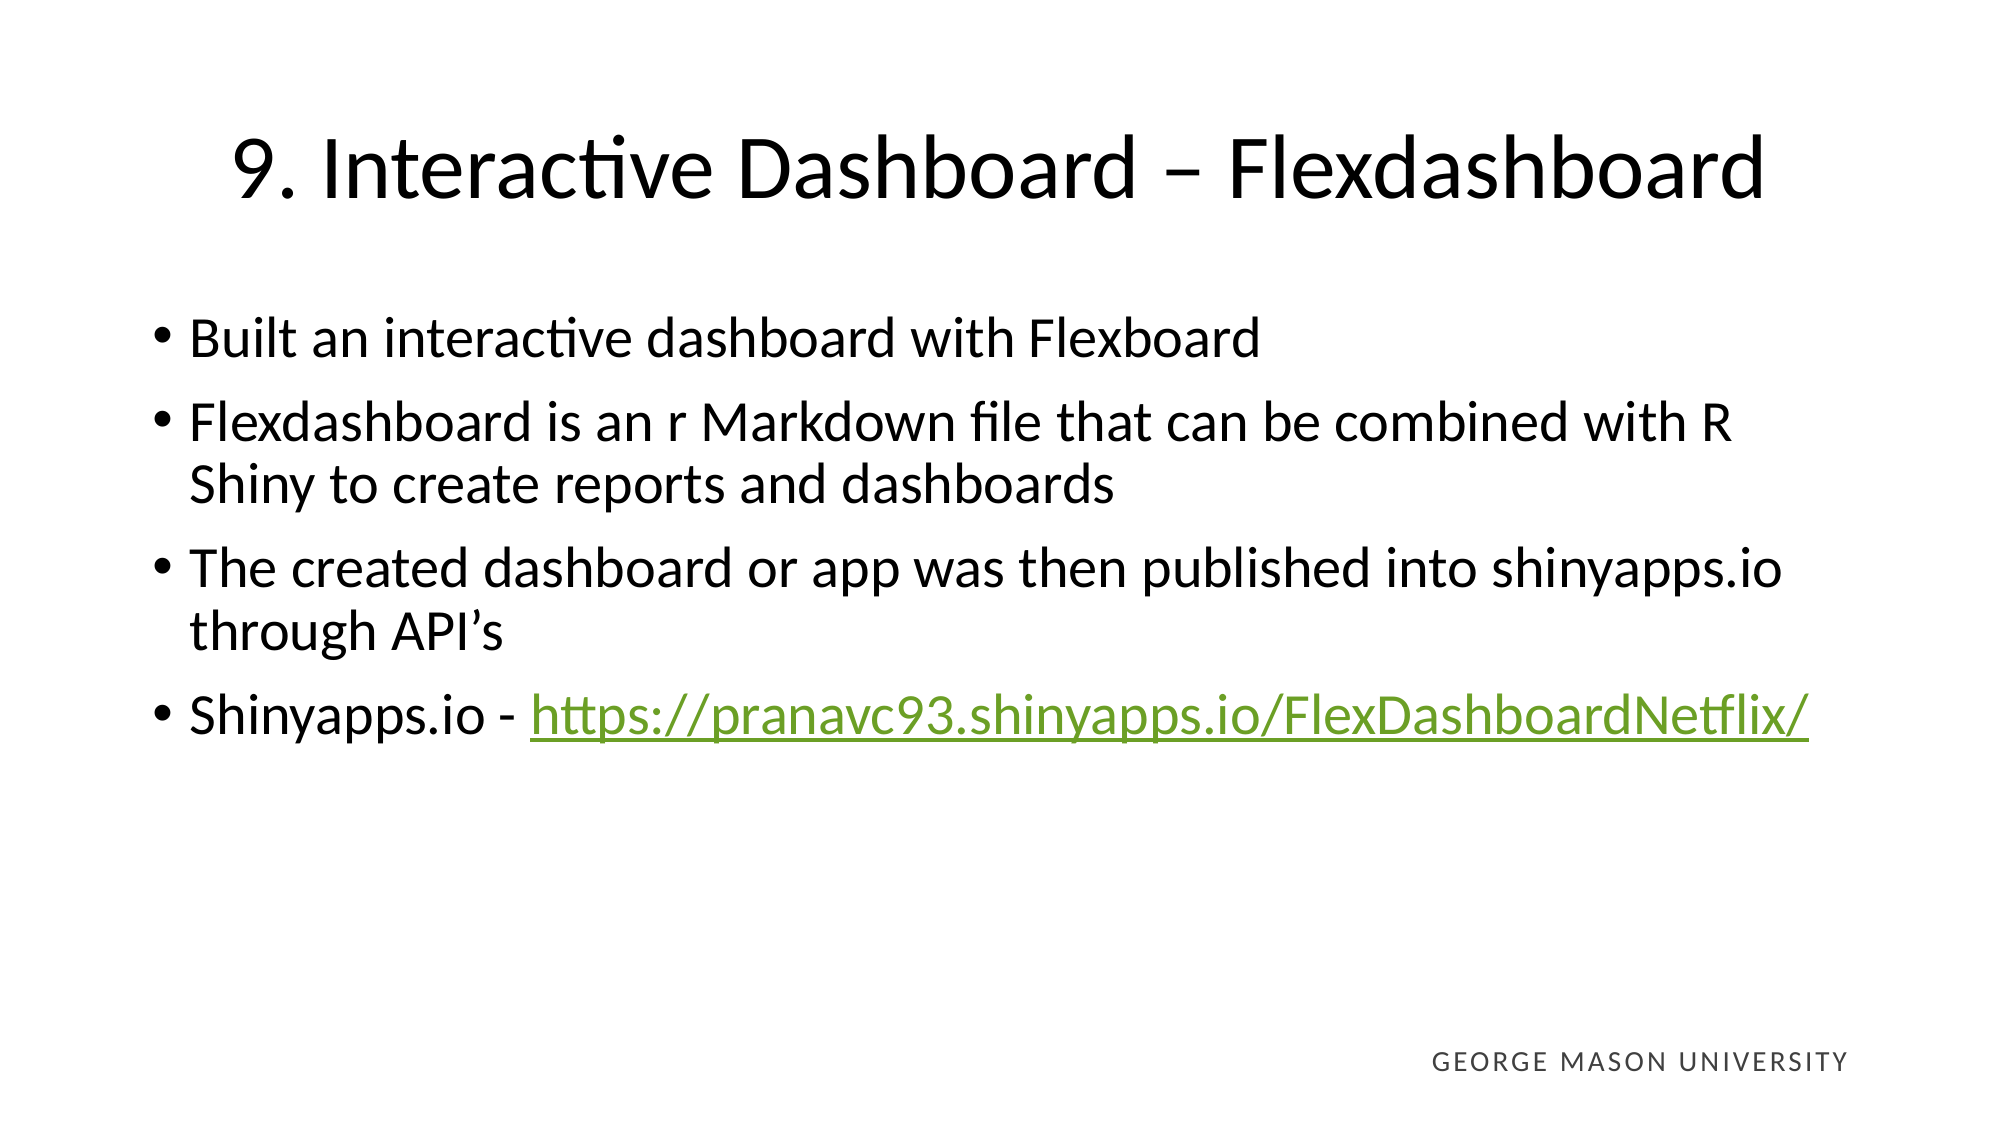

# 9. Interactive Dashboard – Flexdashboard
Built an interactive dashboard with Flexboard
Flexdashboard is an r Markdown file that can be combined with R Shiny to create reports and dashboards
The created dashboard or app was then published into shinyapps.io through API’s
Shinyapps.io - https://pranavc93.shinyapps.io/FlexDashboardNetflix/
GEORGE MASON UNIVERSITY